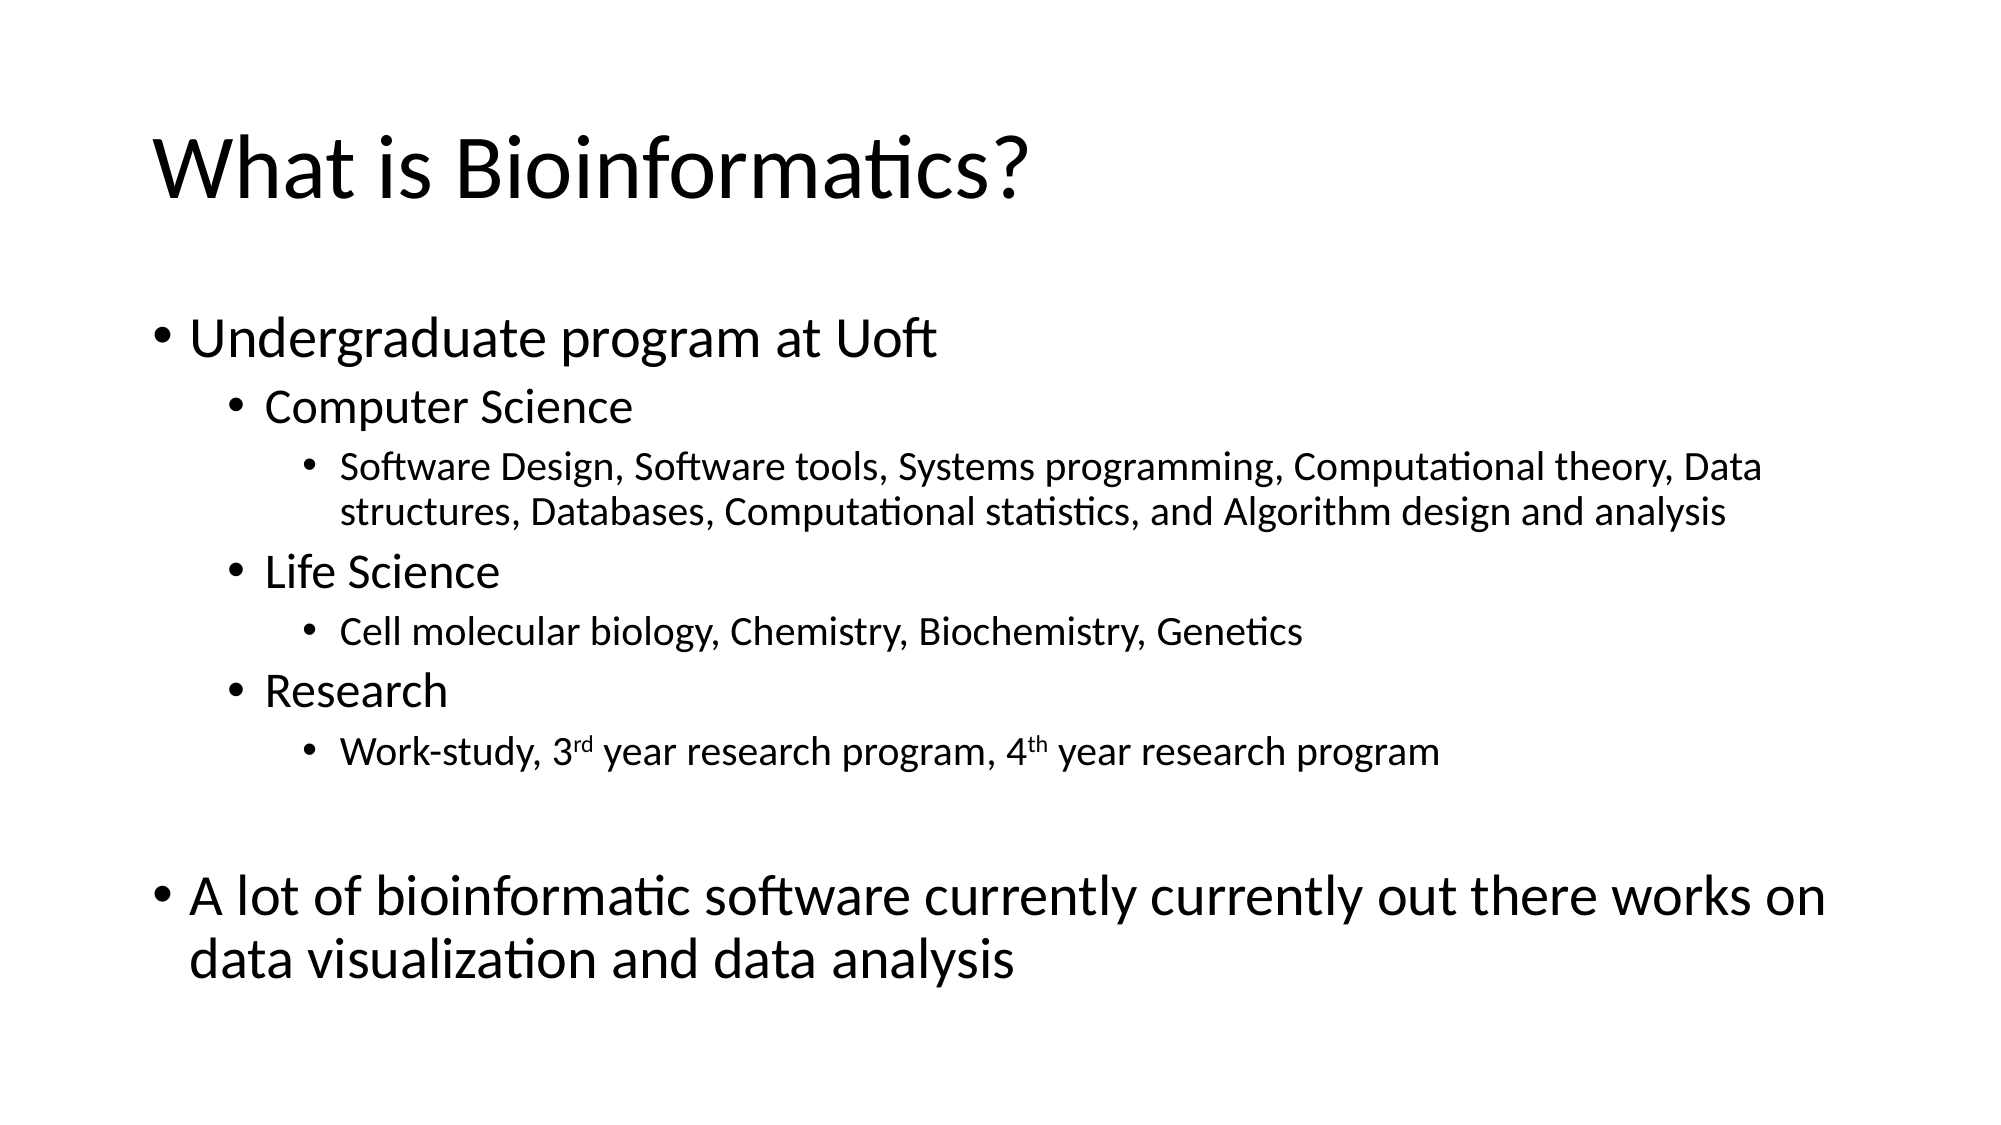

# What is Bioinformatics?
Undergraduate program at Uoft
Computer Science
Software Design, Software tools, Systems programming, Computational theory, Data structures, Databases, Computational statistics, and Algorithm design and analysis
Life Science
Cell molecular biology, Chemistry, Biochemistry, Genetics
Research
Work-study, 3rd year research program, 4th year research program

A lot of bioinformatic software currently currently out there works on data visualization and data analysis